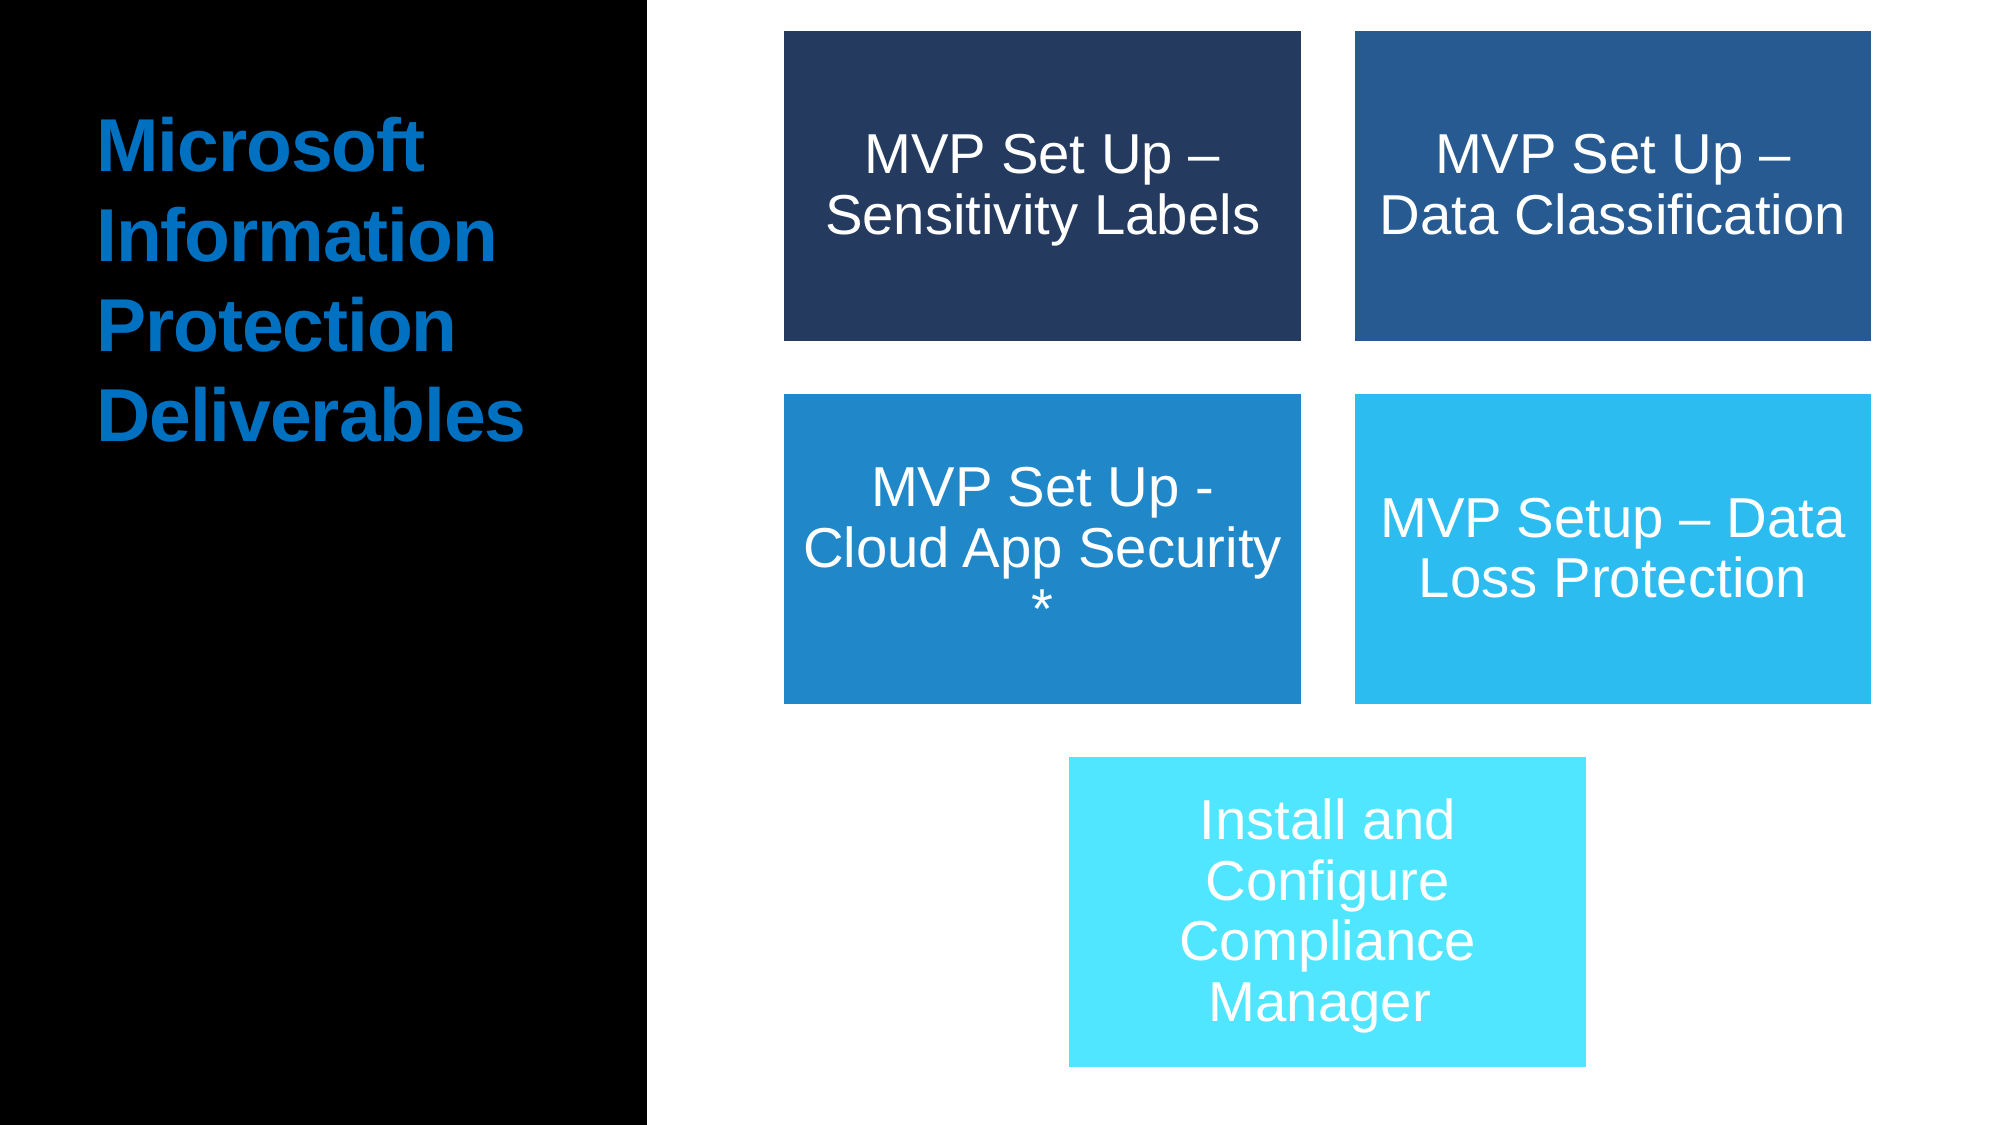

MVP Set Up – Sensitivity Labels
MVP Set Up – Data Classification
MVP Set Up - Cloud App Security *
MVP Setup – Data Loss Protection
Install and Configure Compliance Manager
# Microsoft Information Protection Deliverables